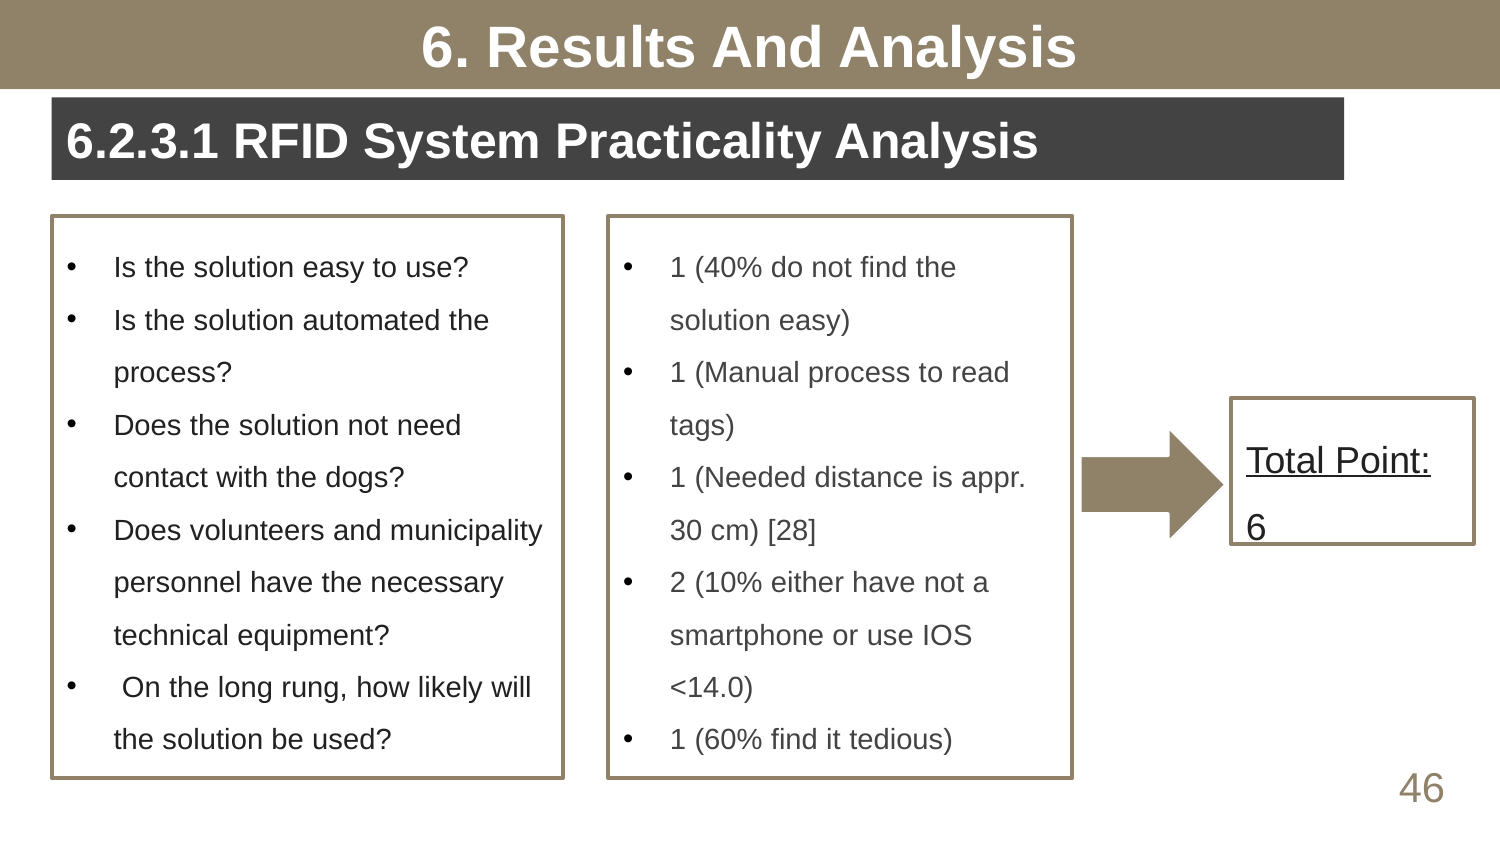

# 6. Results And Analysis
6.2.3.1 RFID System Practicality Analysis

Is the solution easy to use?
Is the solution automated the process?
Does the solution not need contact with the dogs?
Does volunteers and municipality personnel have the necessary technical equipment?
 On the long rung, how likely will the solution be used?
1 (40% do not find the solution easy)
1 (Manual process to read tags)
1 (Needed distance is appr. 30 cm) [28]
2 (10% either have not a smartphone or use IOS <14.0)
1 (60% find it tedious)
Total Point:
6

46